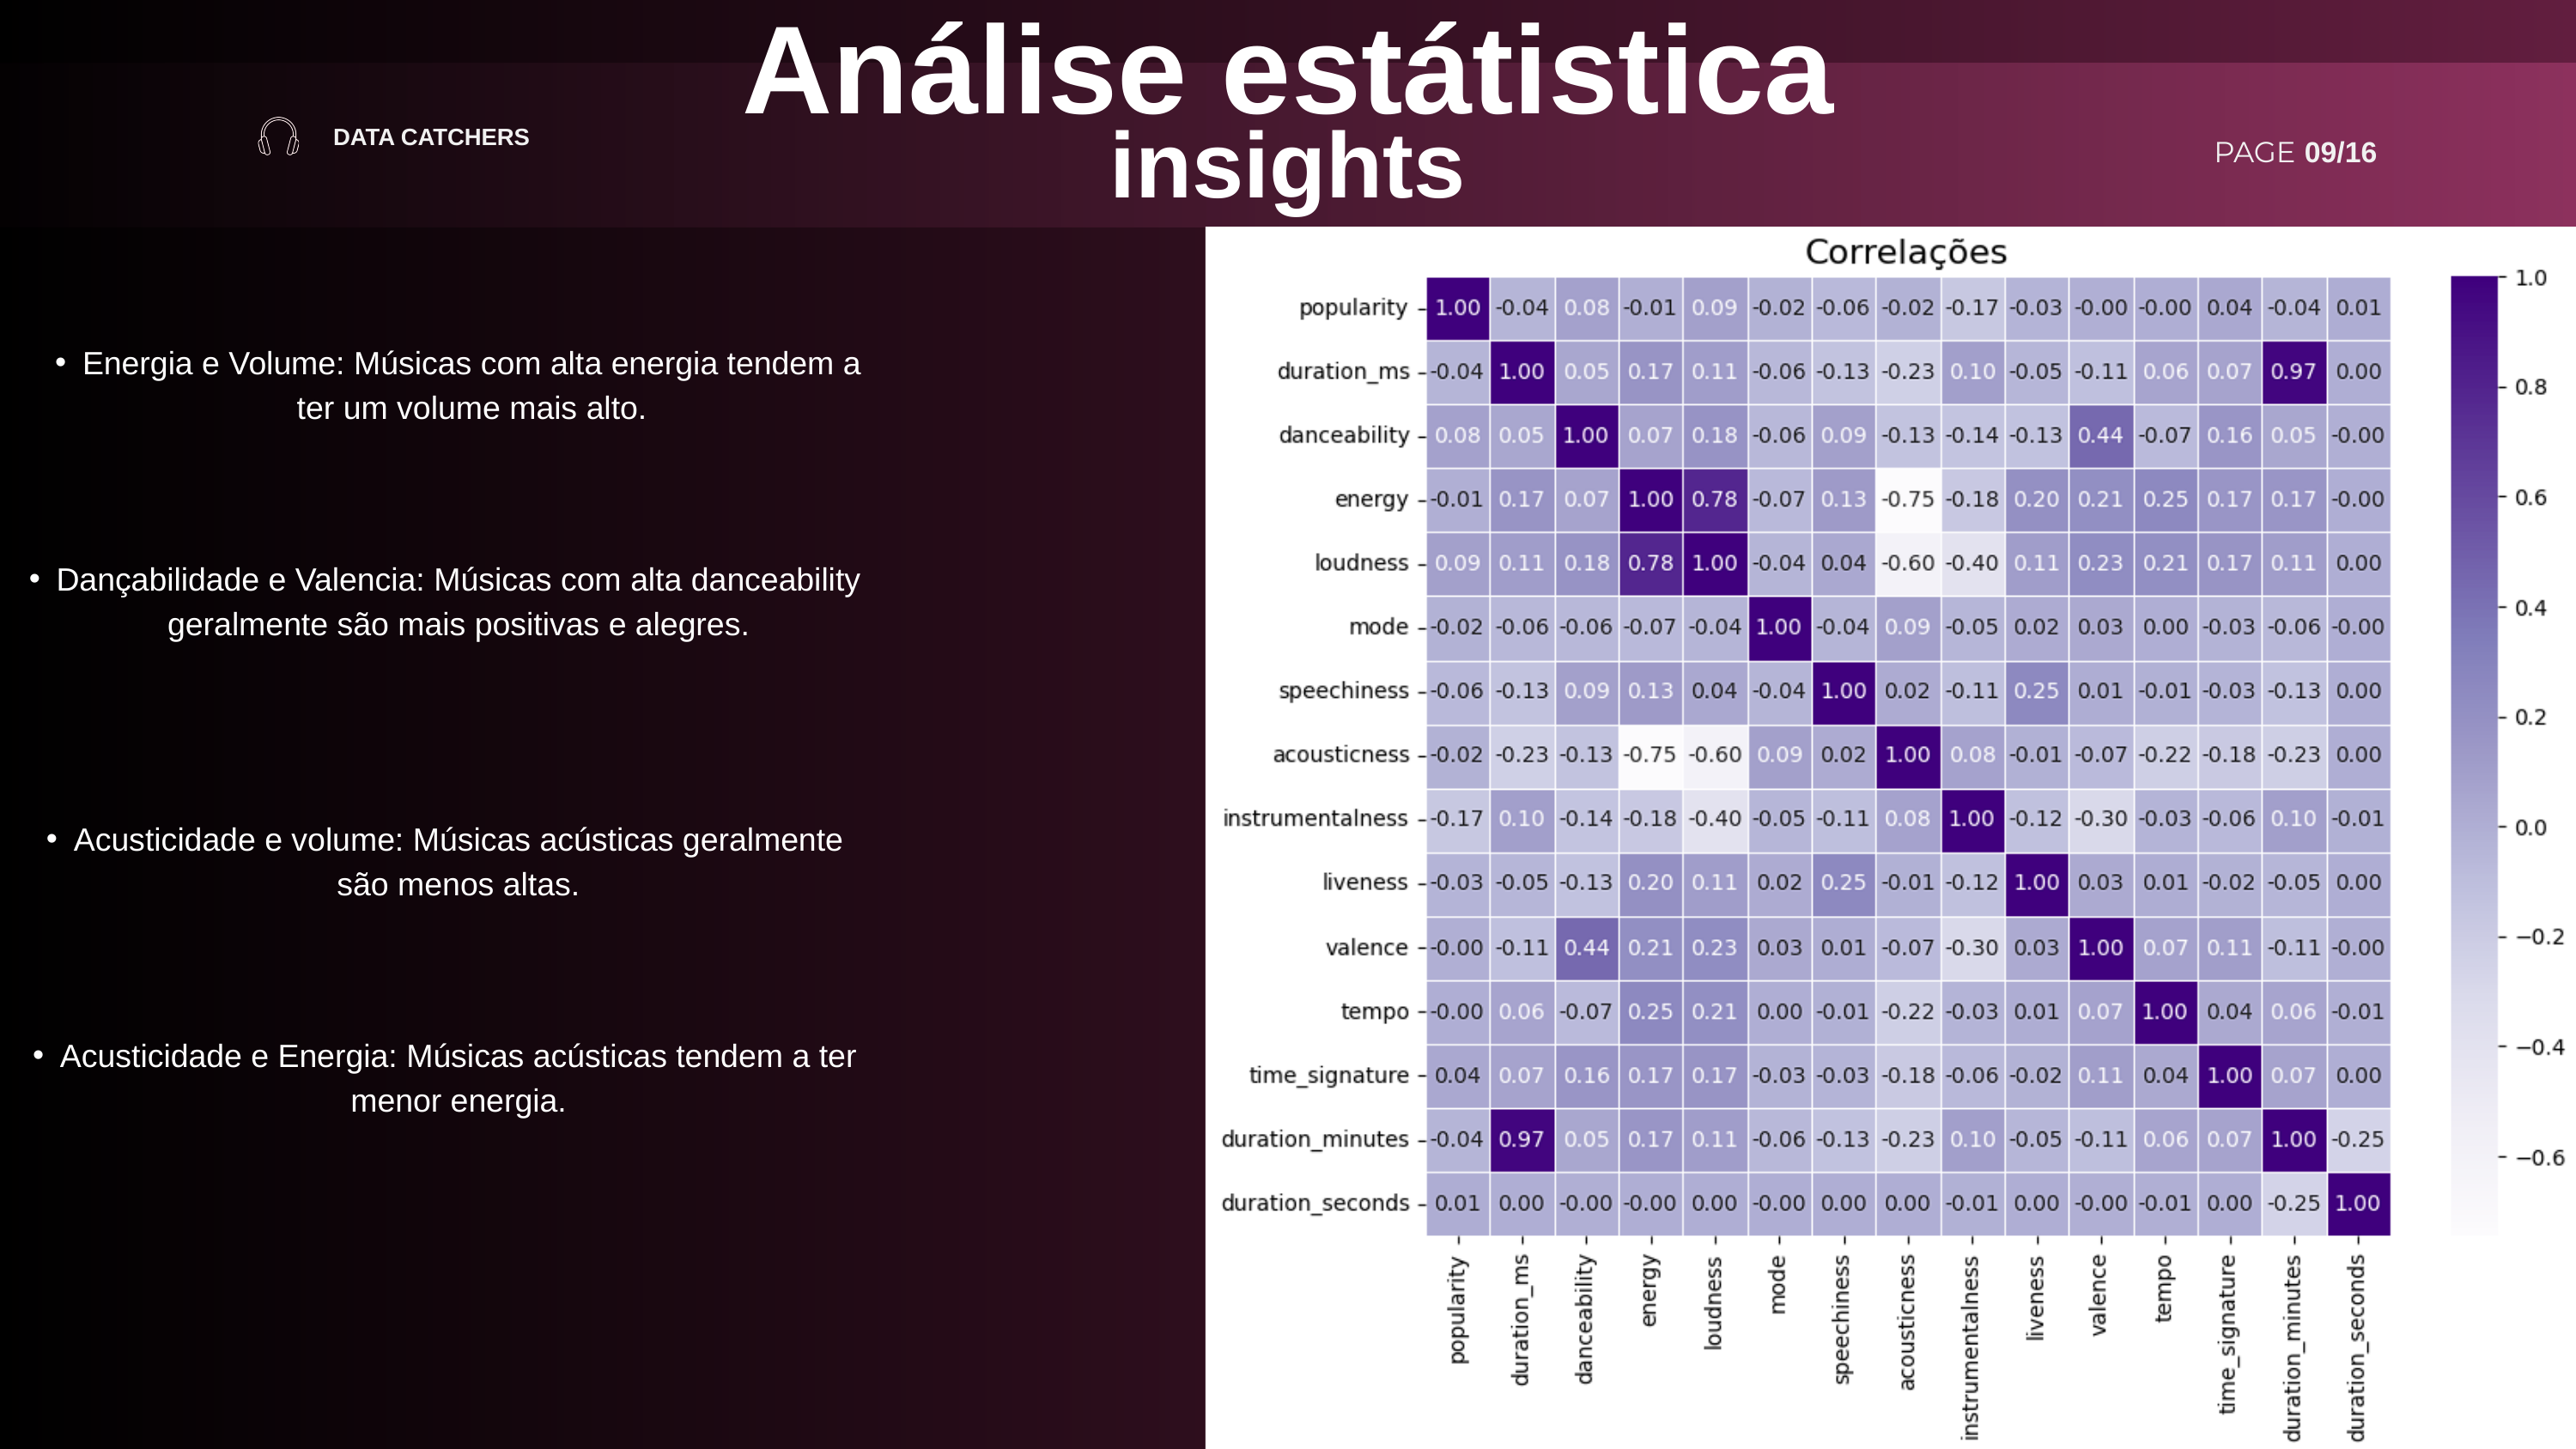

Análise estátistica

insights
DATA CATCHERS

PAGE
09/16

Energia e Volume: Músicas com alta energia tendem a ter um volume mais alto.
Dançabilidade e Valencia: Músicas com alta danceability geralmente são mais positivas e alegres.
Acusticidade e volume: Músicas acústicas geralmente são menos altas.
Acusticidade e Energia: Músicas acústicas tendem a ter menor energia.